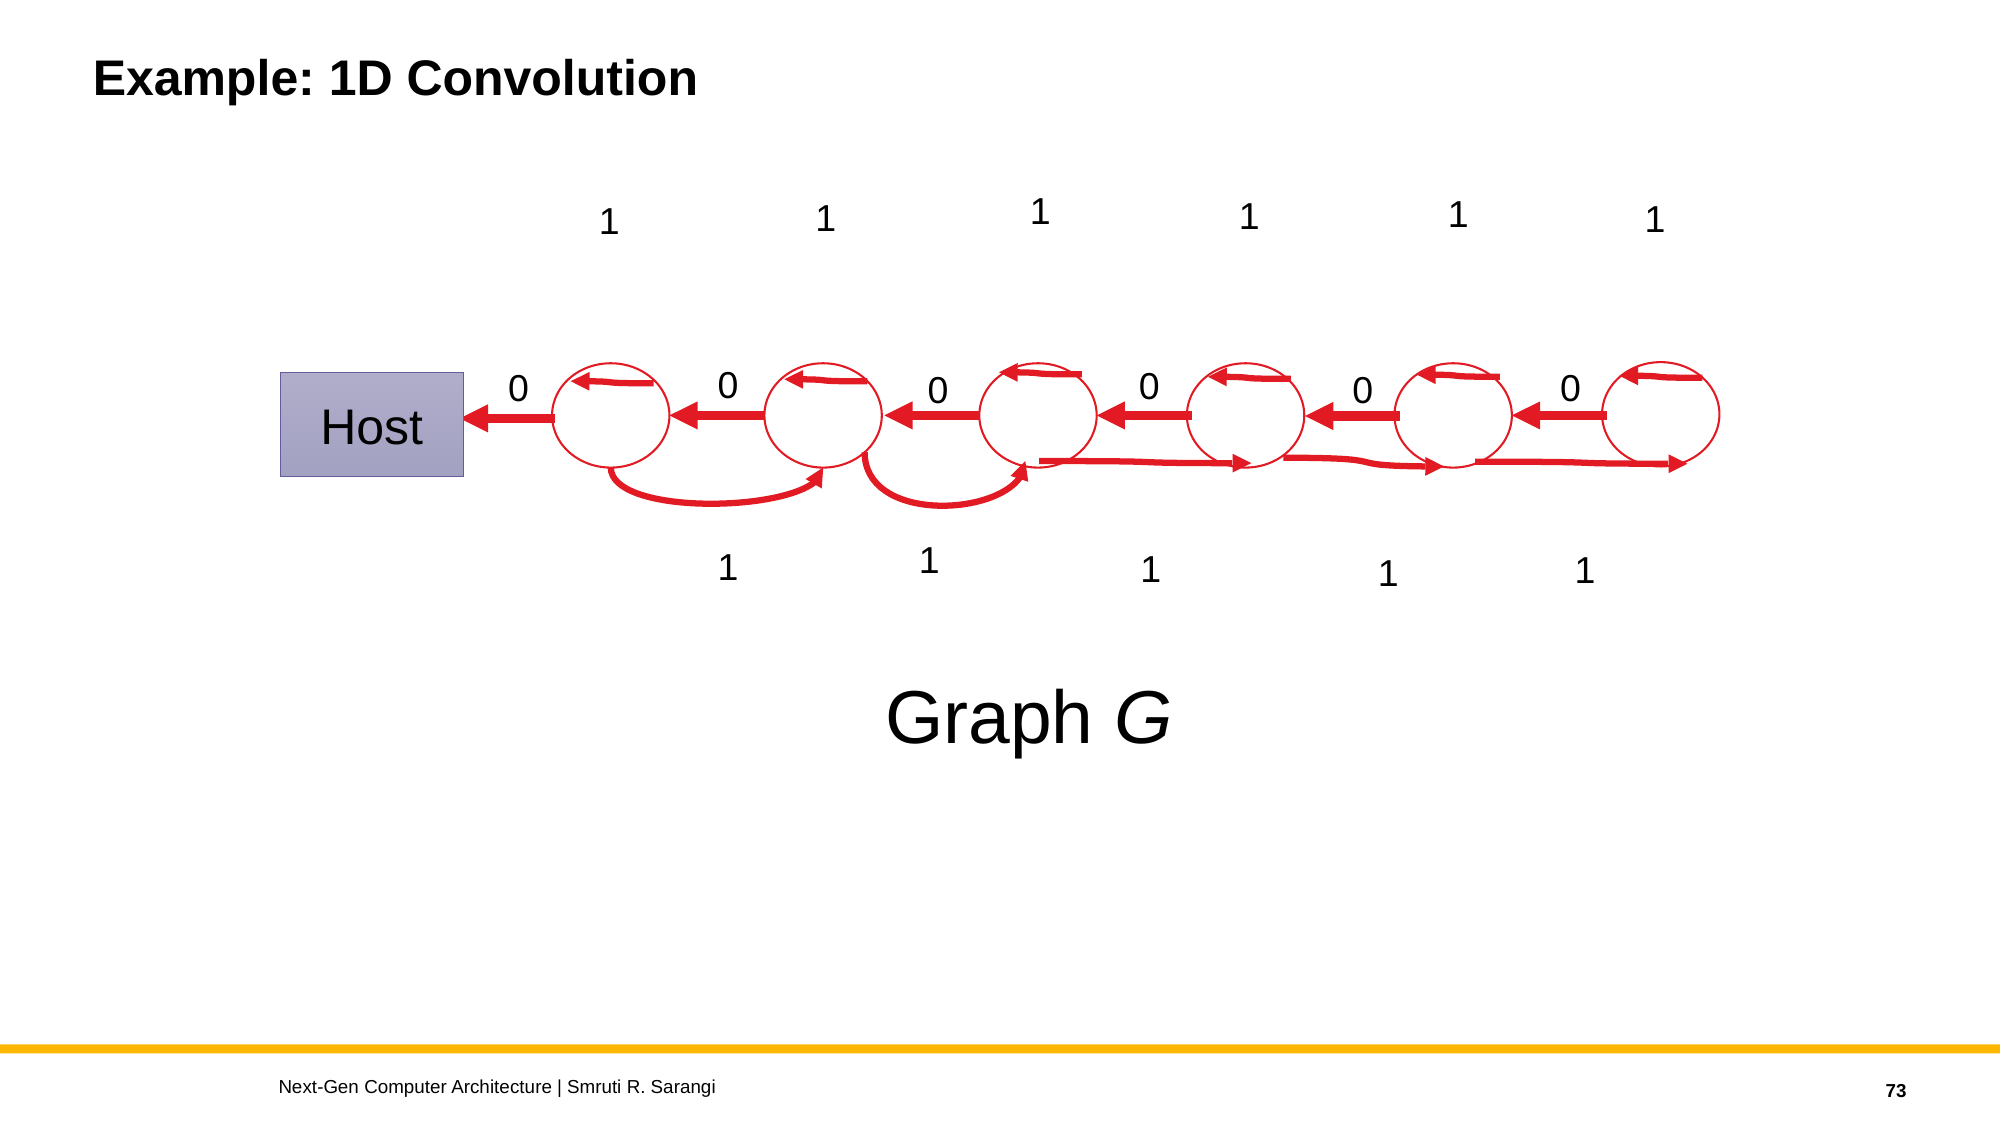

# Example: 1D Convolution
1
1
1
1
1
1
0
0
0
0
0
0

Host
1
1
1
1
1
Graph G
Next-Gen Computer Architecture | Smruti R. Sarangi
73